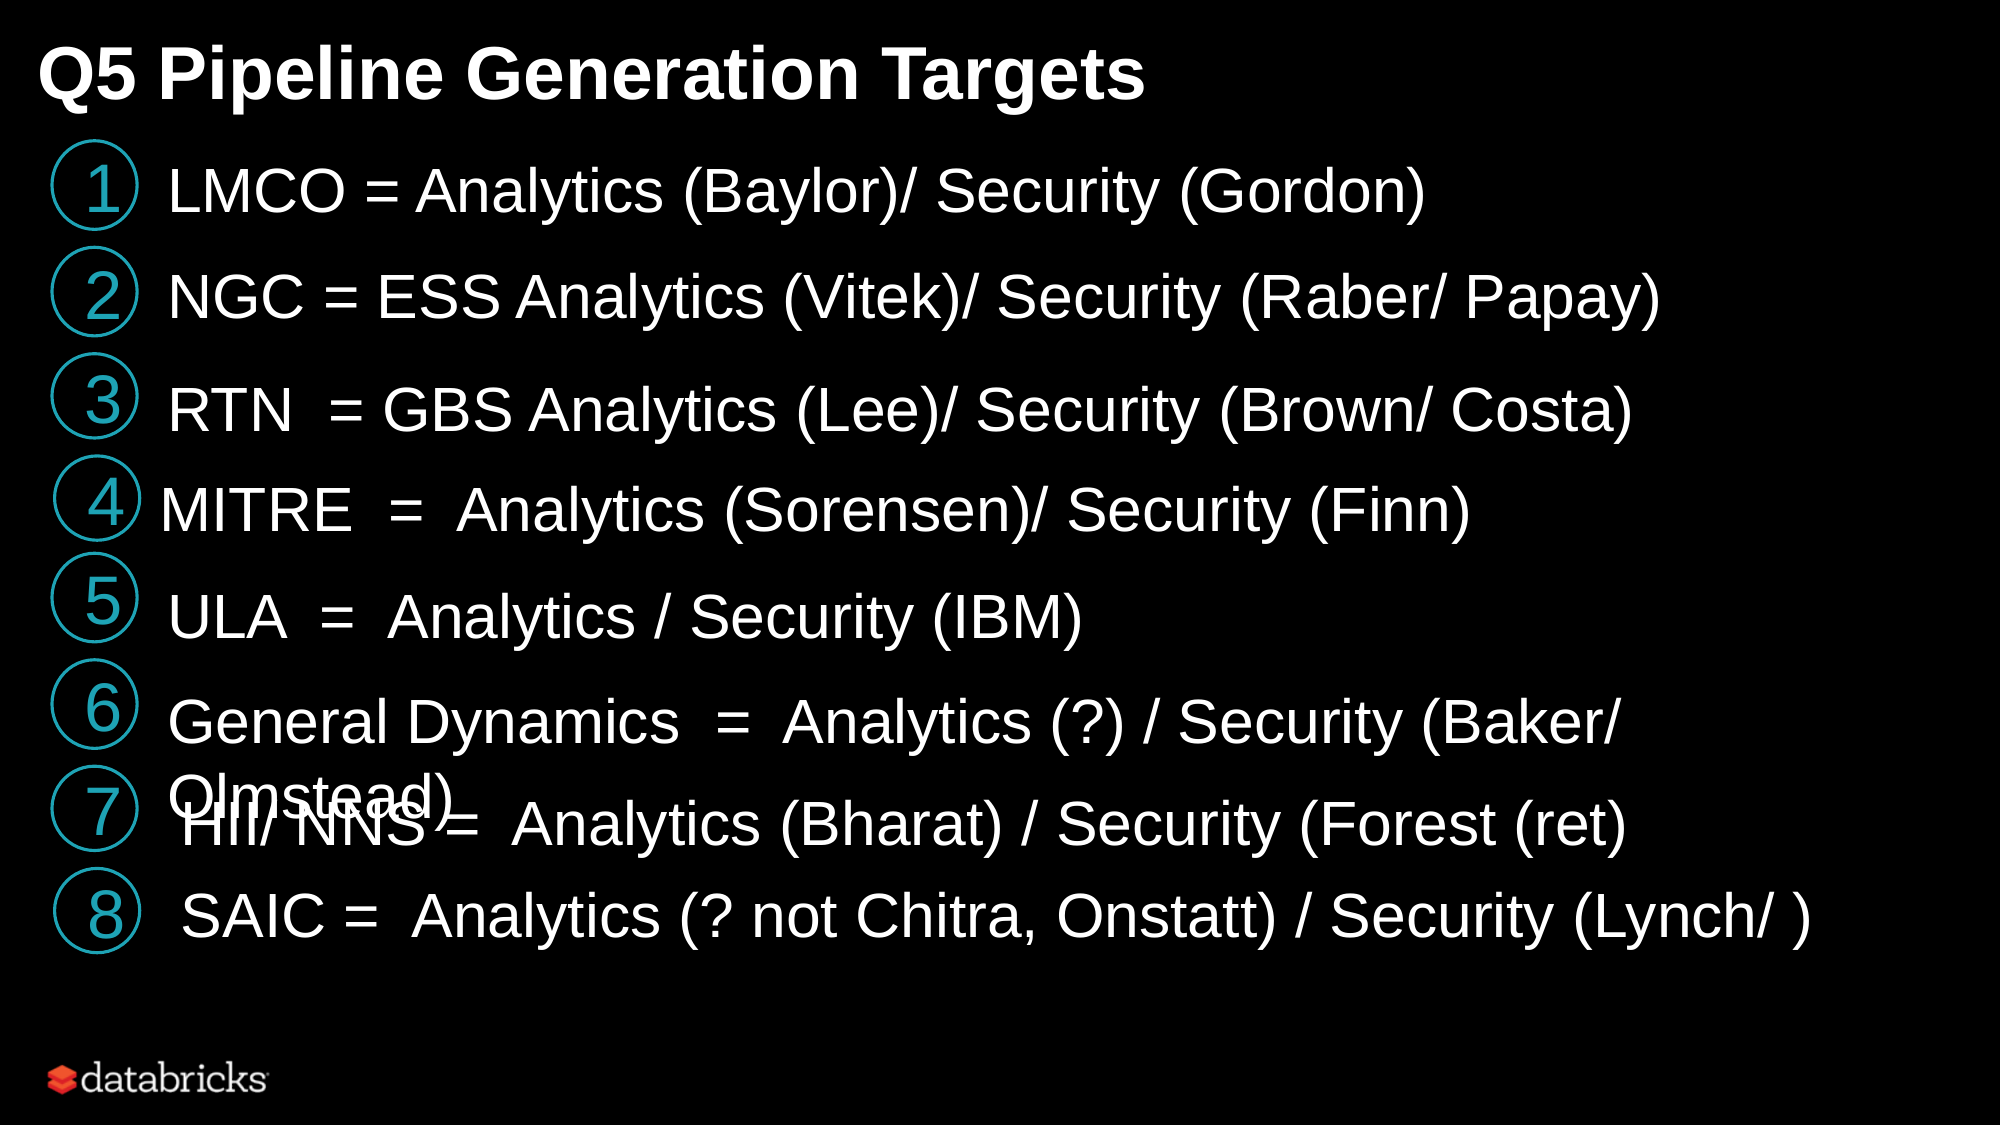

# Q5 Pipeline Generation Targets
LMCO = Analytics (Baylor)/ Security (Gordon)
1
NGC = ESS Analytics (Vitek)/ Security (Raber/ Papay)
2
RTN  = GBS Analytics (Lee)/ Security (Brown/ Costa)
3
MITRE  =  Analytics (Sorensen)/ Security (Finn)
4
5
ULA  =  Analytics / Security (IBM)
6
General Dynamics  =  Analytics (?) / Security (Baker/ Olmstead)
7
HII/ NNS =  Analytics (Bharat) / Security (Forest (ret)
SAIC =  Analytics (? not Chitra, Onstatt) / Security (Lynch/ )
8
20